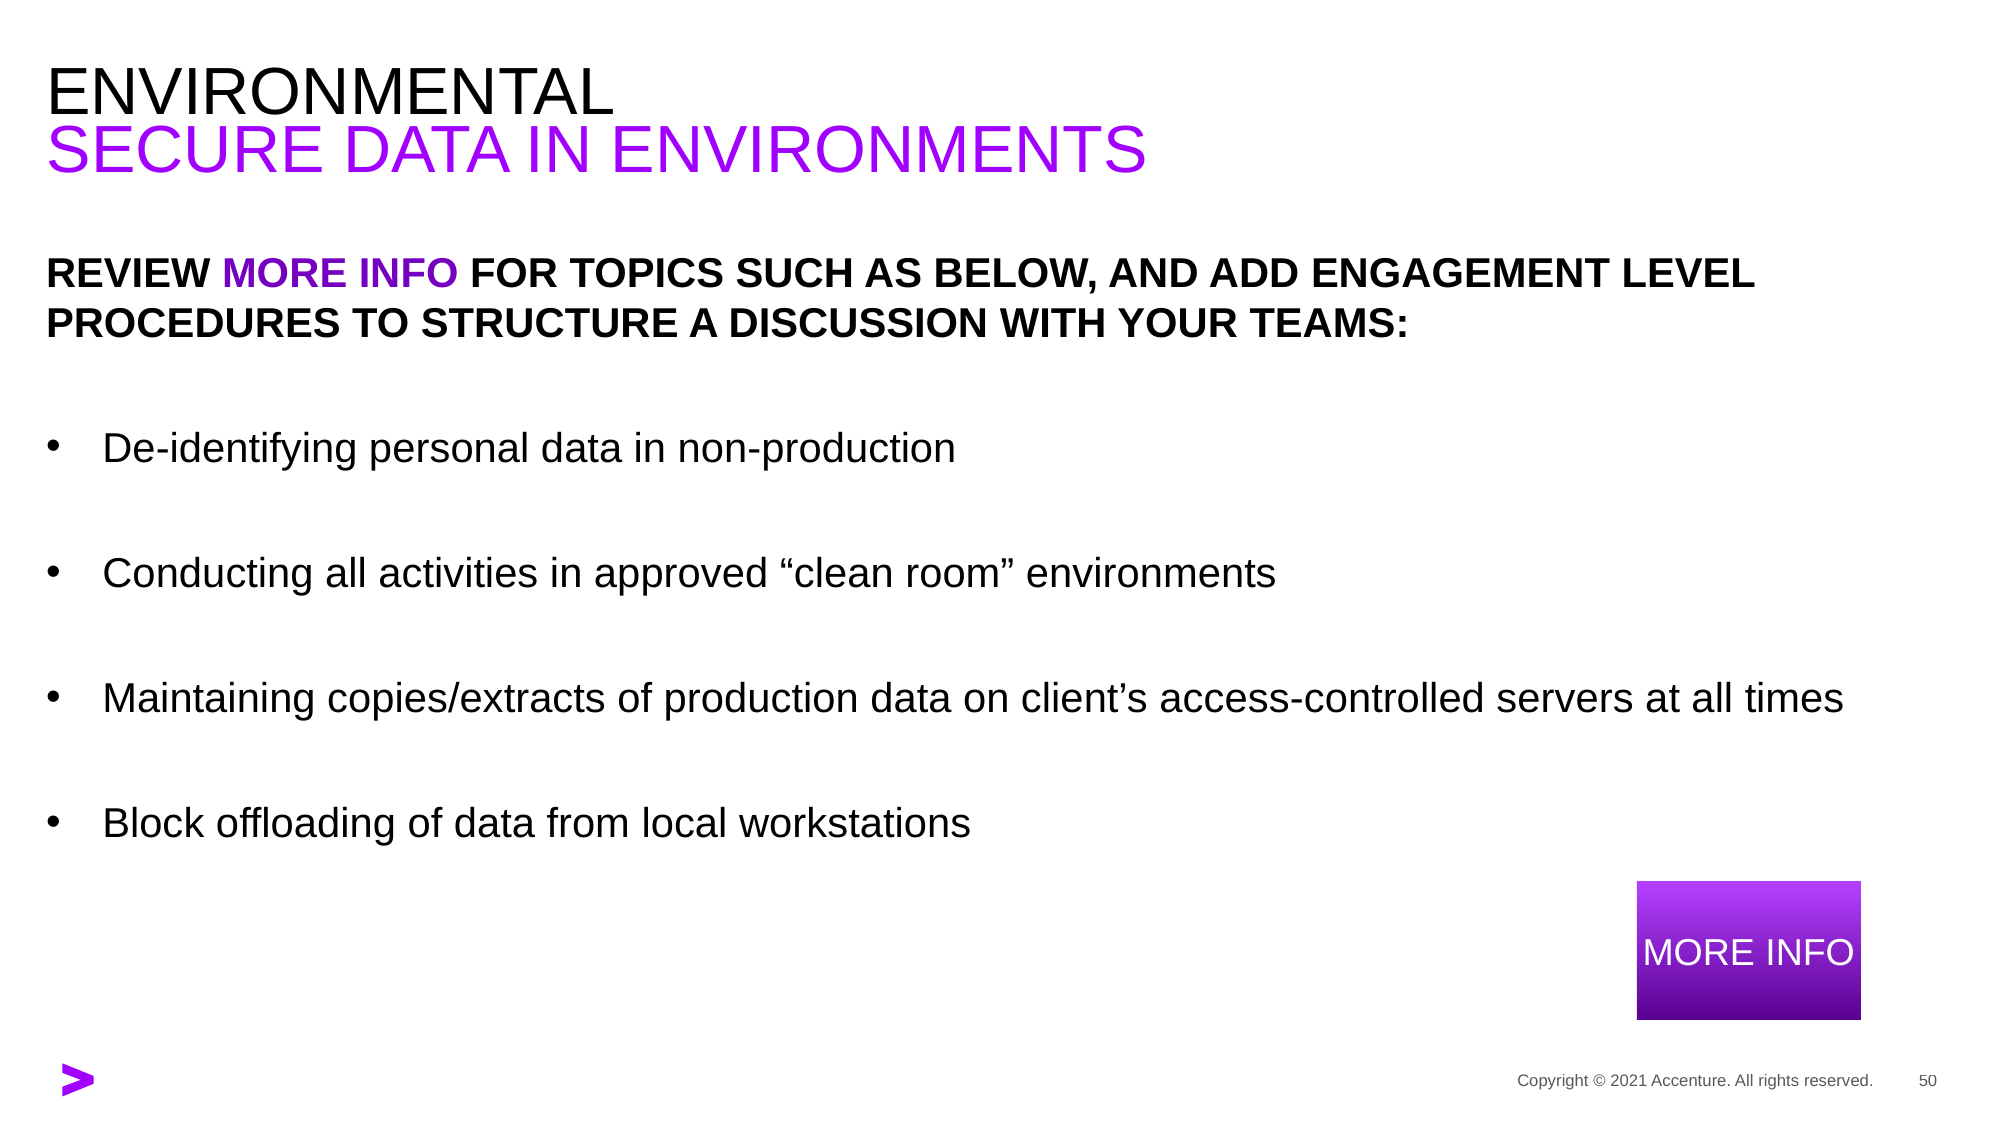

# ENVIRONMENTAL
SECURE DATA IN ENVIRONMENTS
REVIEW MORE INFO FOR TOPICS SUCH AS BELOW, AND ADD ENGAGEMENT LEVEL PROCEDURES TO STRUCTURE A DISCUSSION WITH YOUR TEAMS:

De-identifying personal data in non-production

Conducting all activities in approved “clean room” environments

Maintaining copies/extracts of production data on client’s access-controlled servers at all times

Block offloading of data from local workstations

MORE INFO
Copyright © 2021 Accenture. All rights reserved.
50